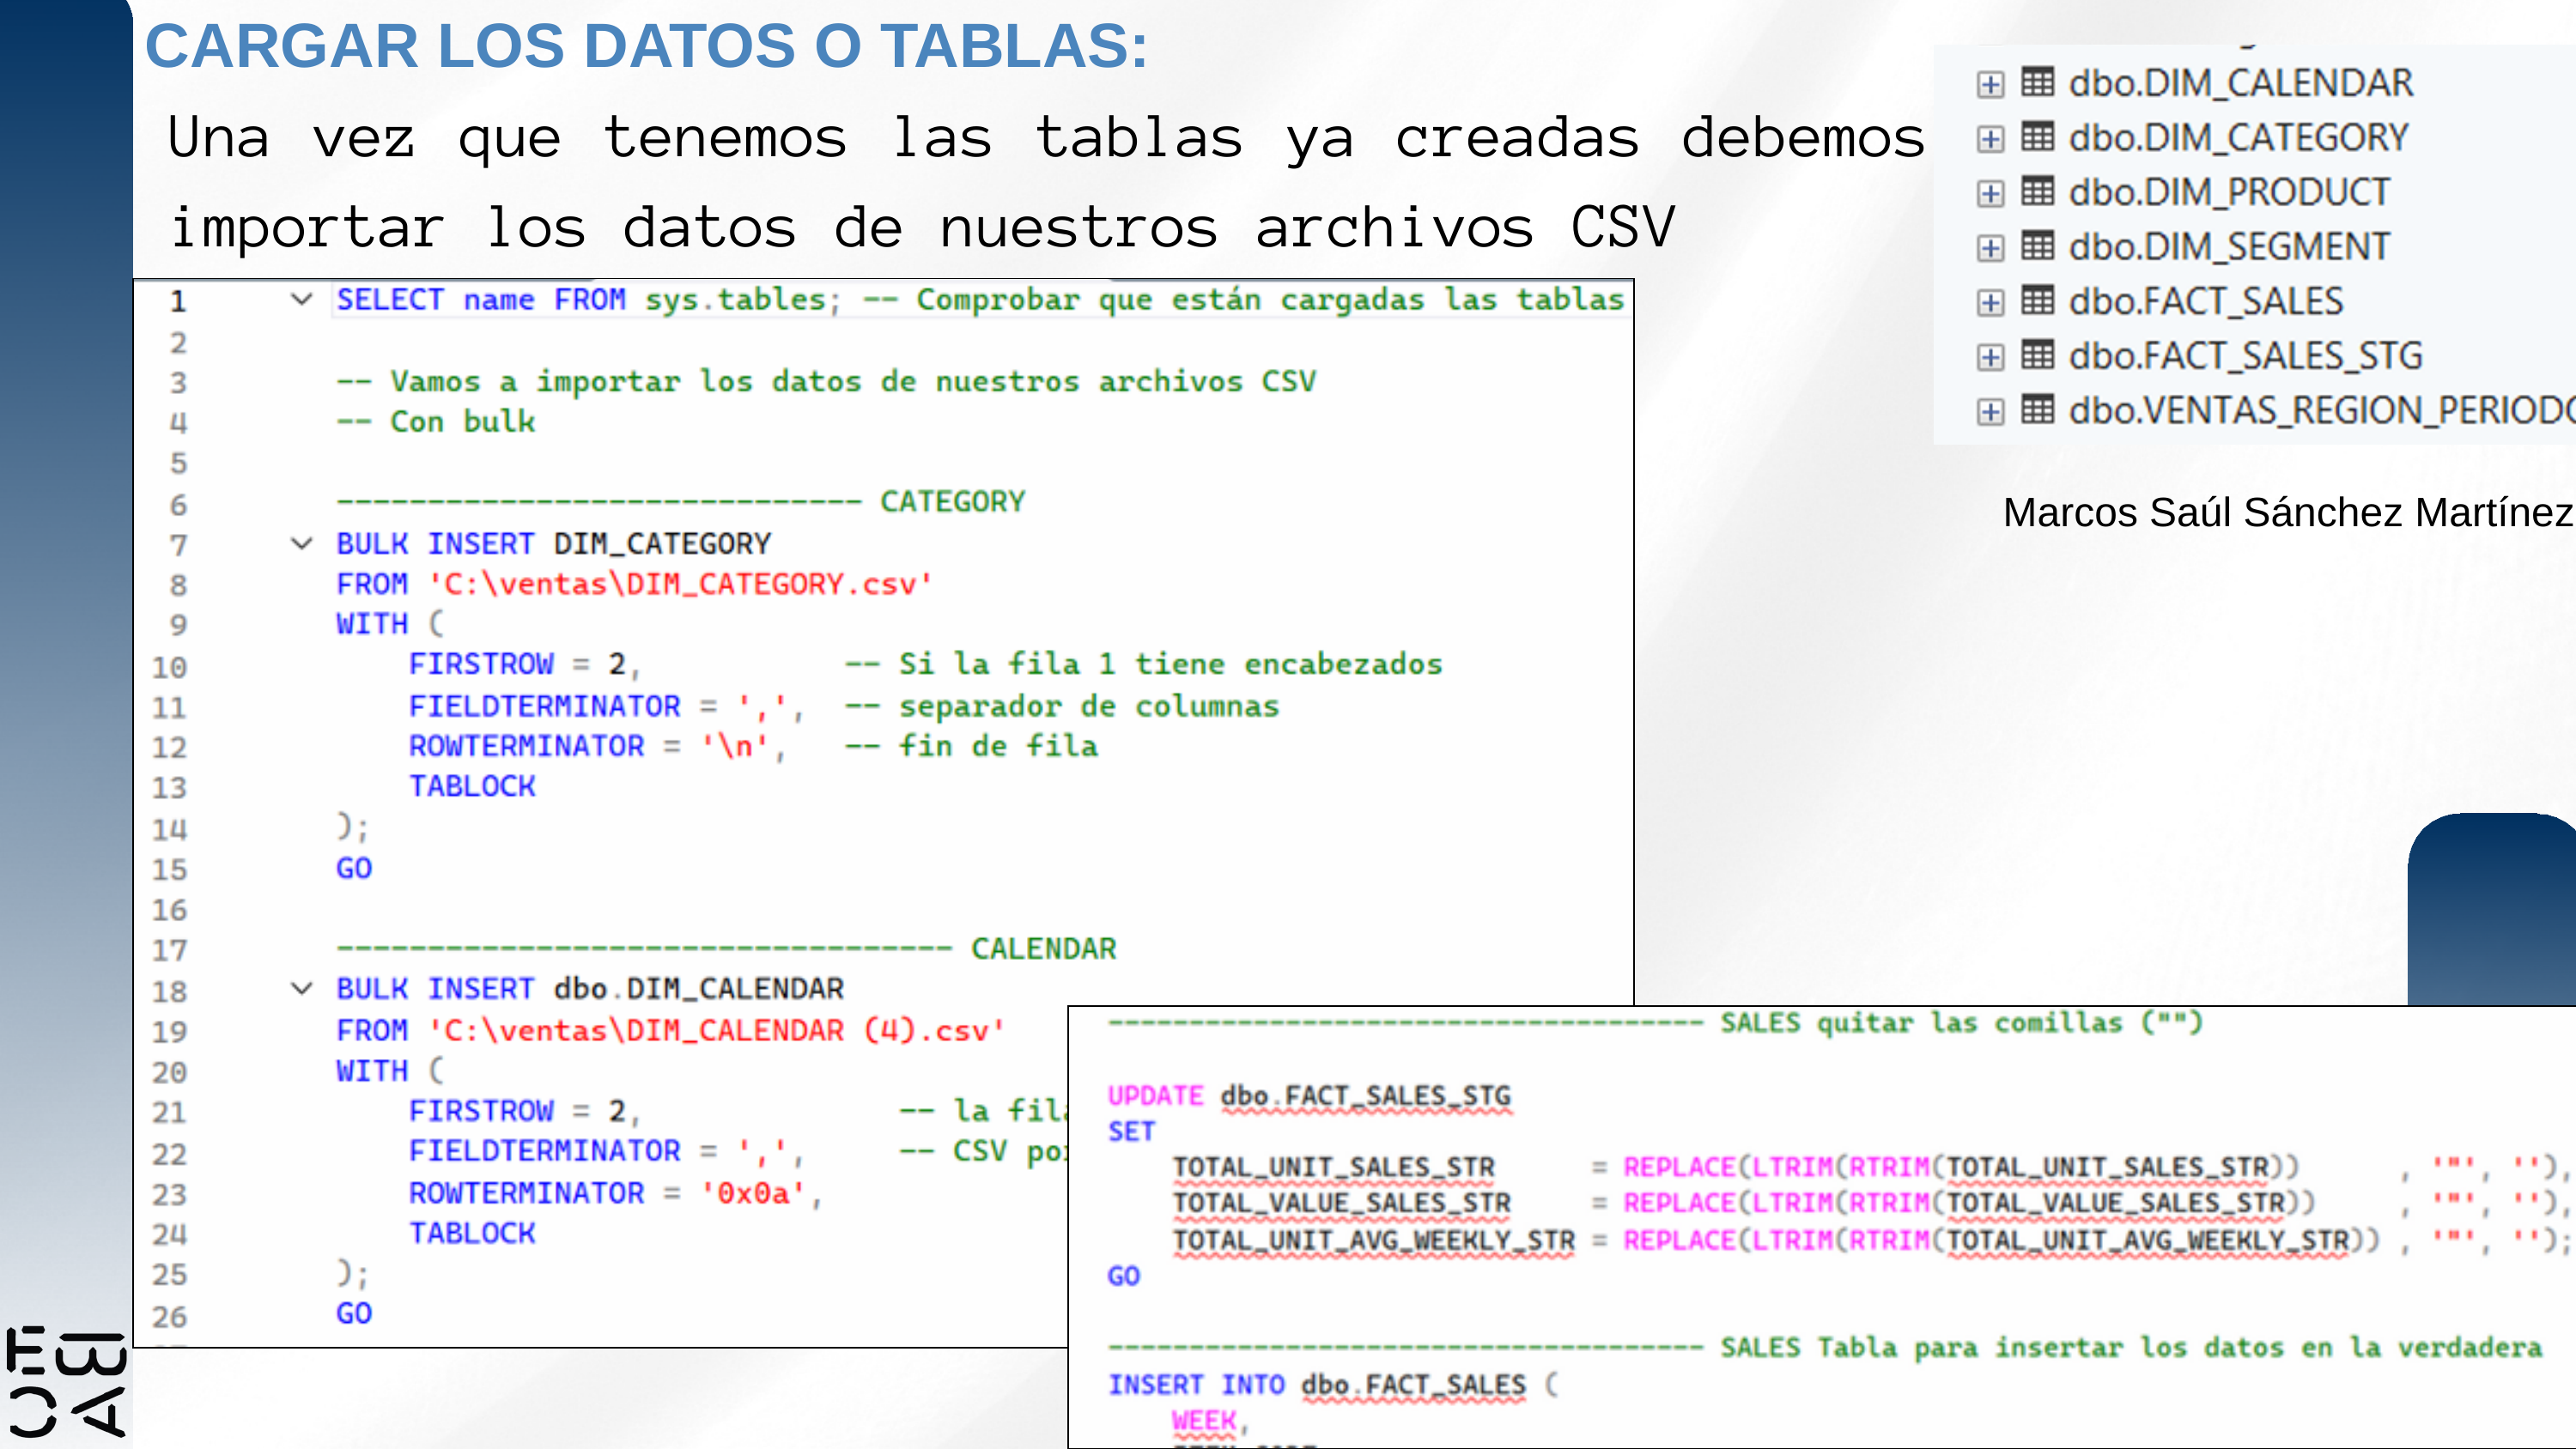

CARGAR LOS DATOS O TABLAS:

Una vez que tenemos las tablas ya creadas debemos importar los datos de nuestros archivos CSV

Marcos Saúl Sánchez Martínez